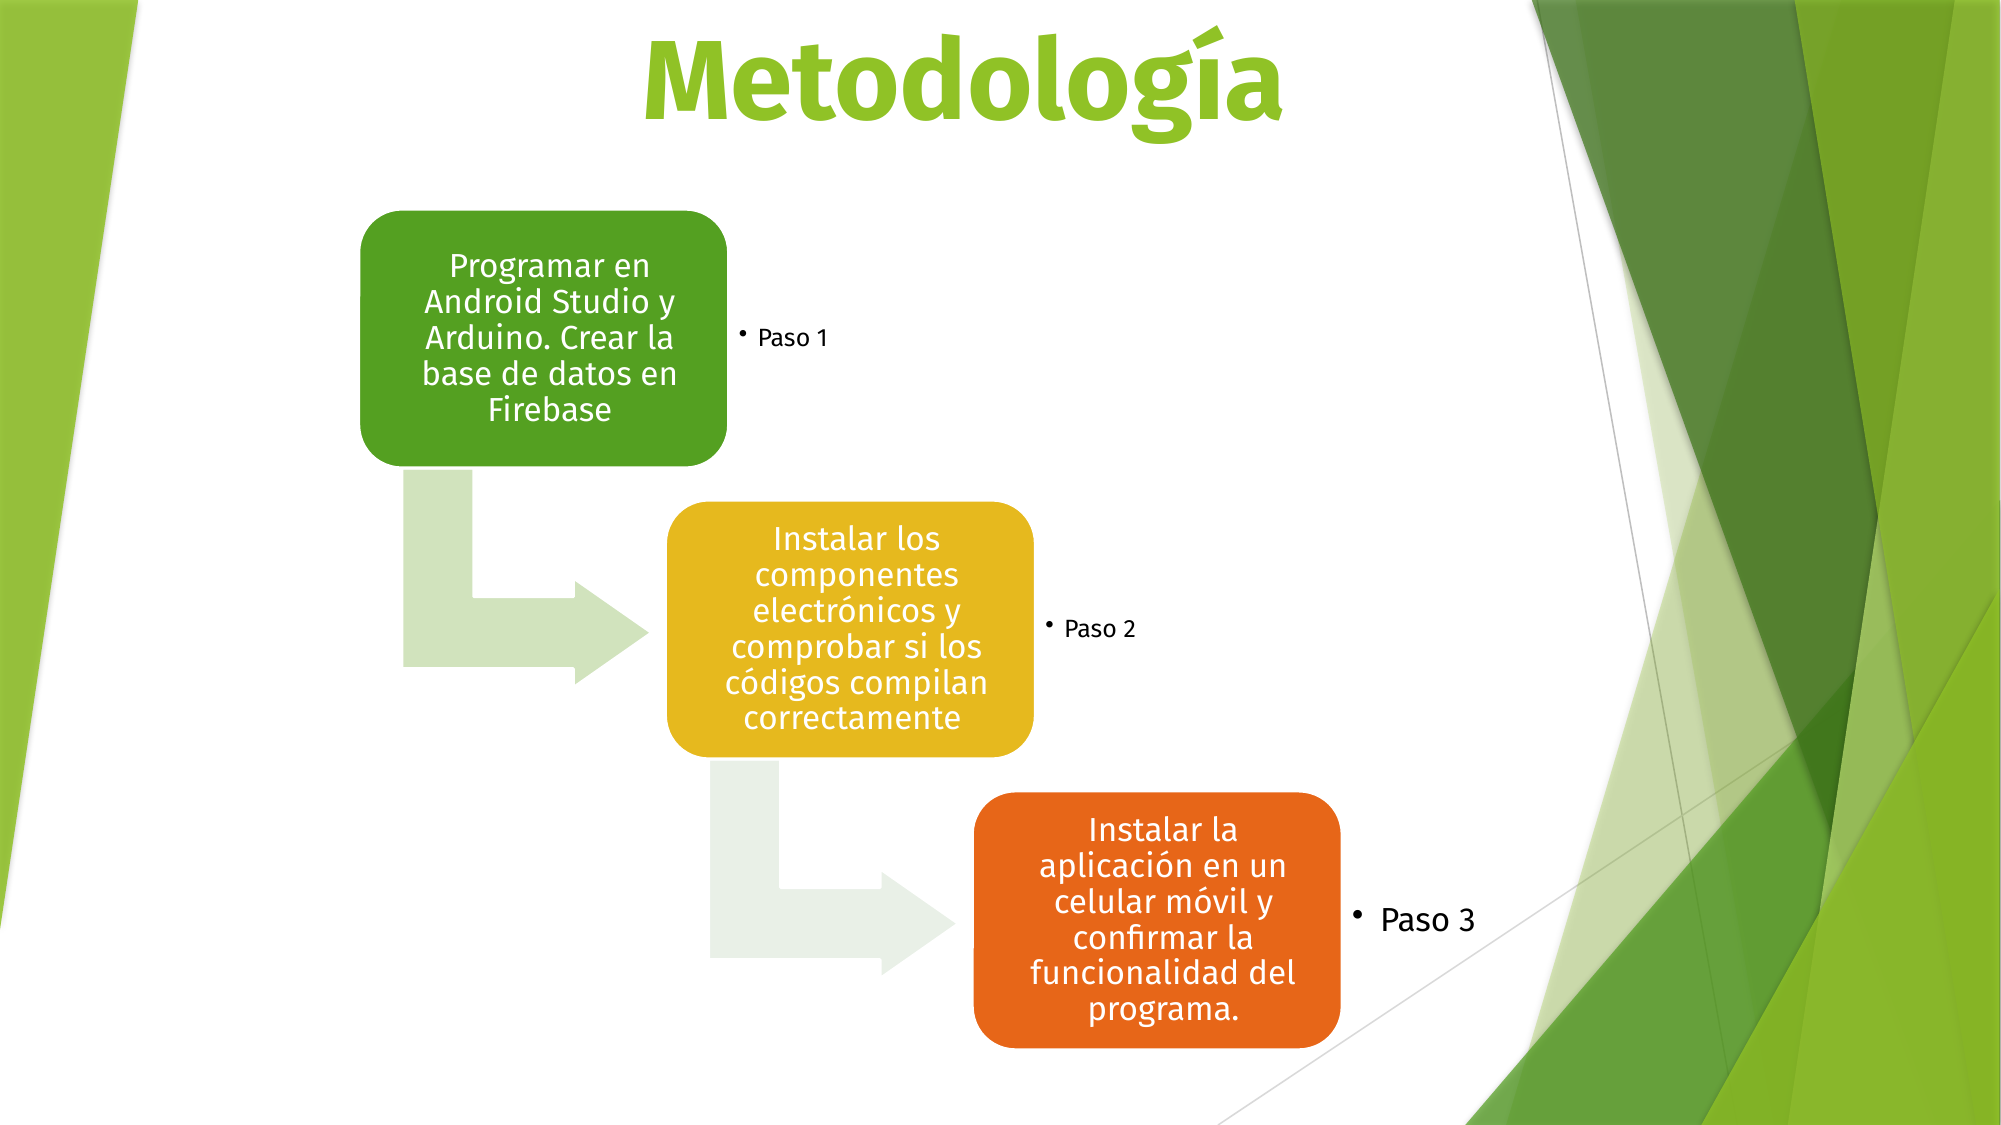

# Metodología
Programar en Android Studio y Arduino. Crear la base de datos en Firebase
Paso 1
Instalar los componentes electrónicos y comprobar si los códigos compilan correctamente
Paso 2
Instalar la aplicación en un celular móvil y confirmar la funcionalidad del programa.
Paso 3